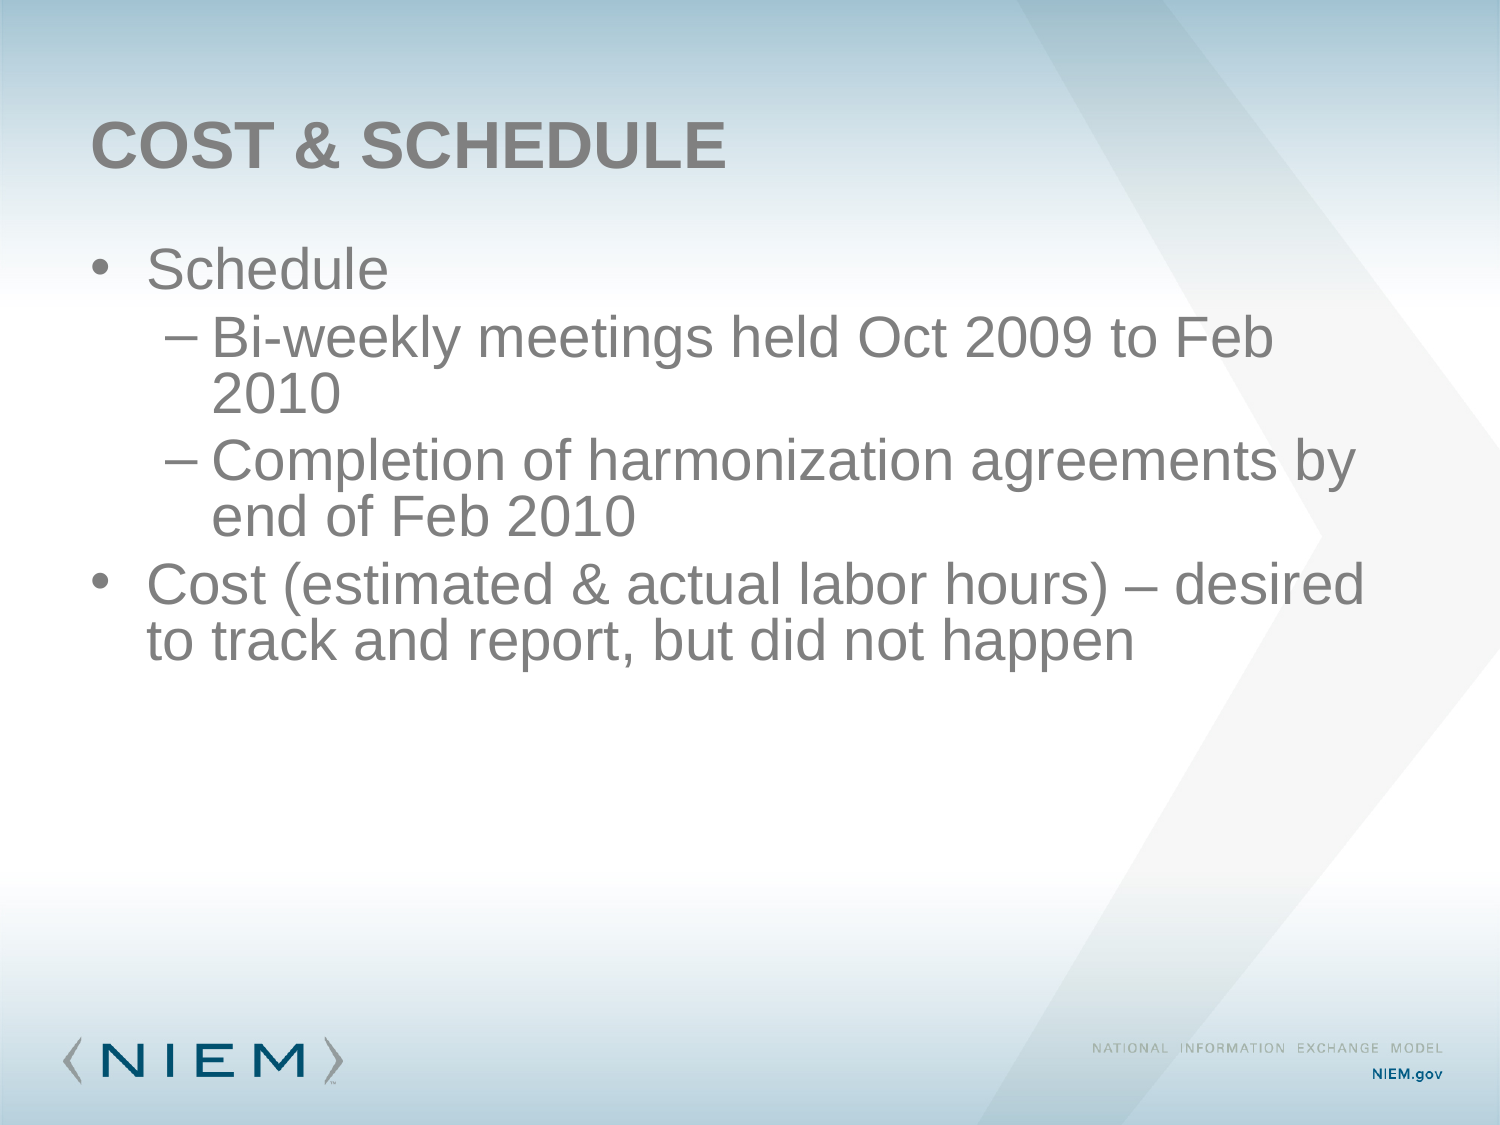

Cost & Schedule
Schedule
Bi-weekly meetings held Oct 2009 to Feb 2010
Completion of harmonization agreements by end of Feb 2010
Cost (estimated & actual labor hours) – desired to track and report, but did not happen